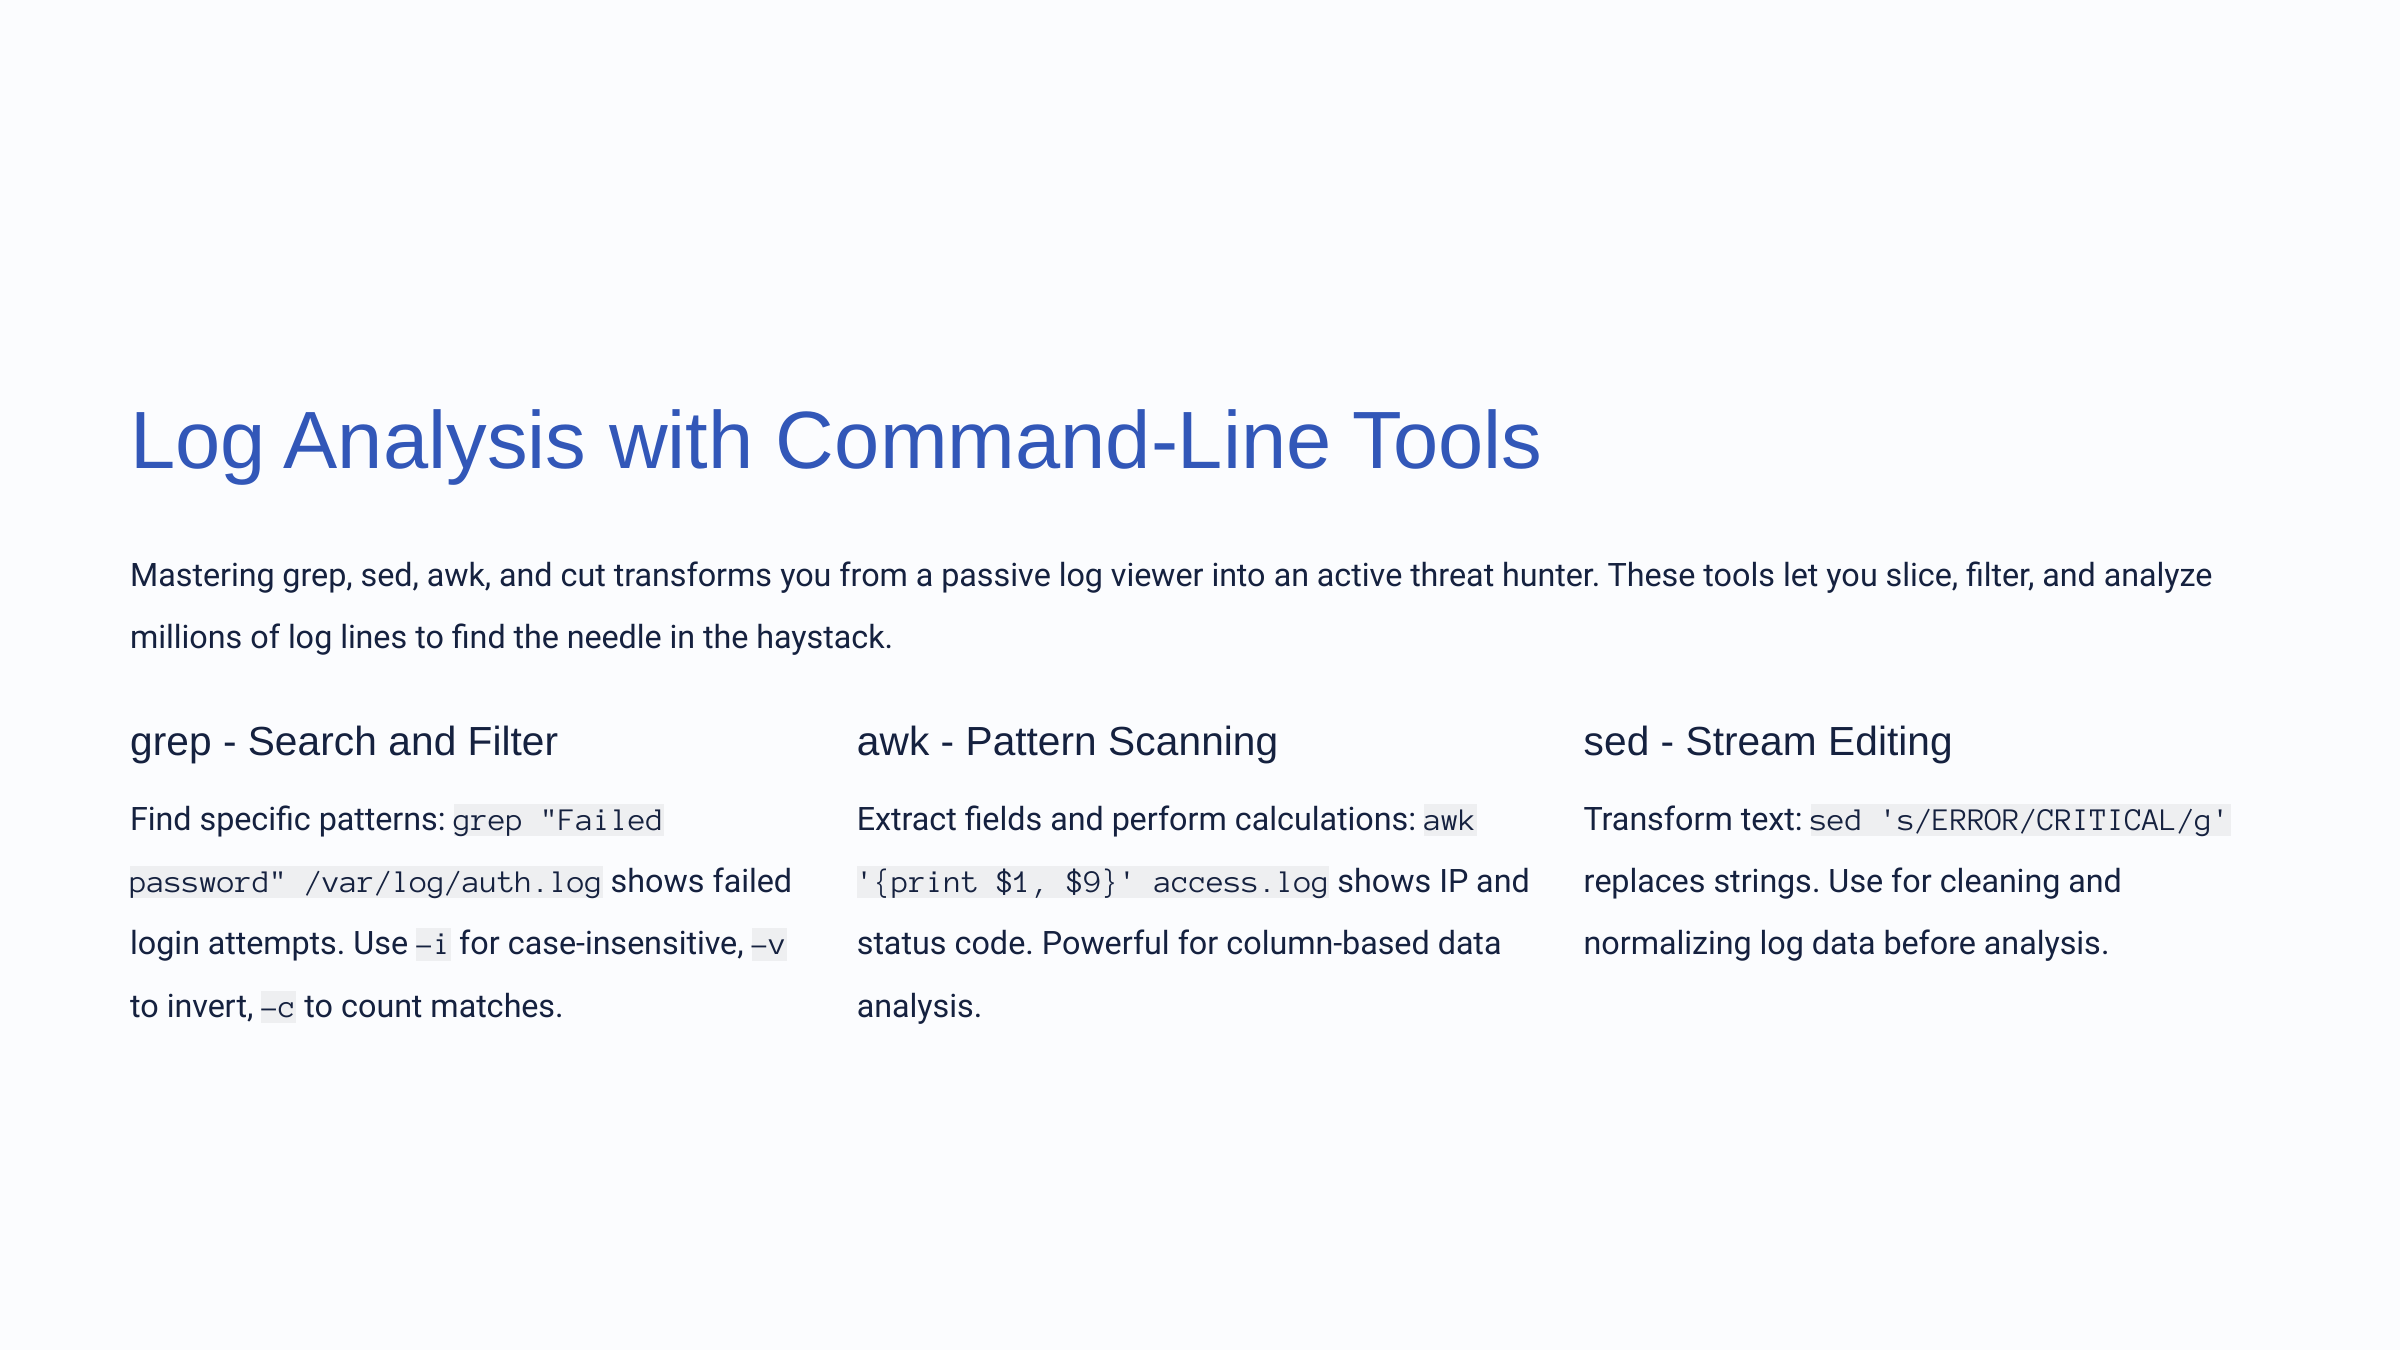

Log Analysis with Command-Line Tools
Mastering grep, sed, awk, and cut transforms you from a passive log viewer into an active threat hunter. These tools let you slice, filter, and analyze millions of log lines to find the needle in the haystack.
grep - Search and Filter
awk - Pattern Scanning
sed - Stream Editing
Find specific patterns: grep "Failed password" /var/log/auth.log shows failed login attempts. Use -i for case-insensitive, -v to invert, -c to count matches.
Extract fields and perform calculations: awk '{print $1, $9}' access.log shows IP and status code. Powerful for column-based data analysis.
Transform text: sed 's/ERROR/CRITICAL/g' replaces strings. Use for cleaning and normalizing log data before analysis.